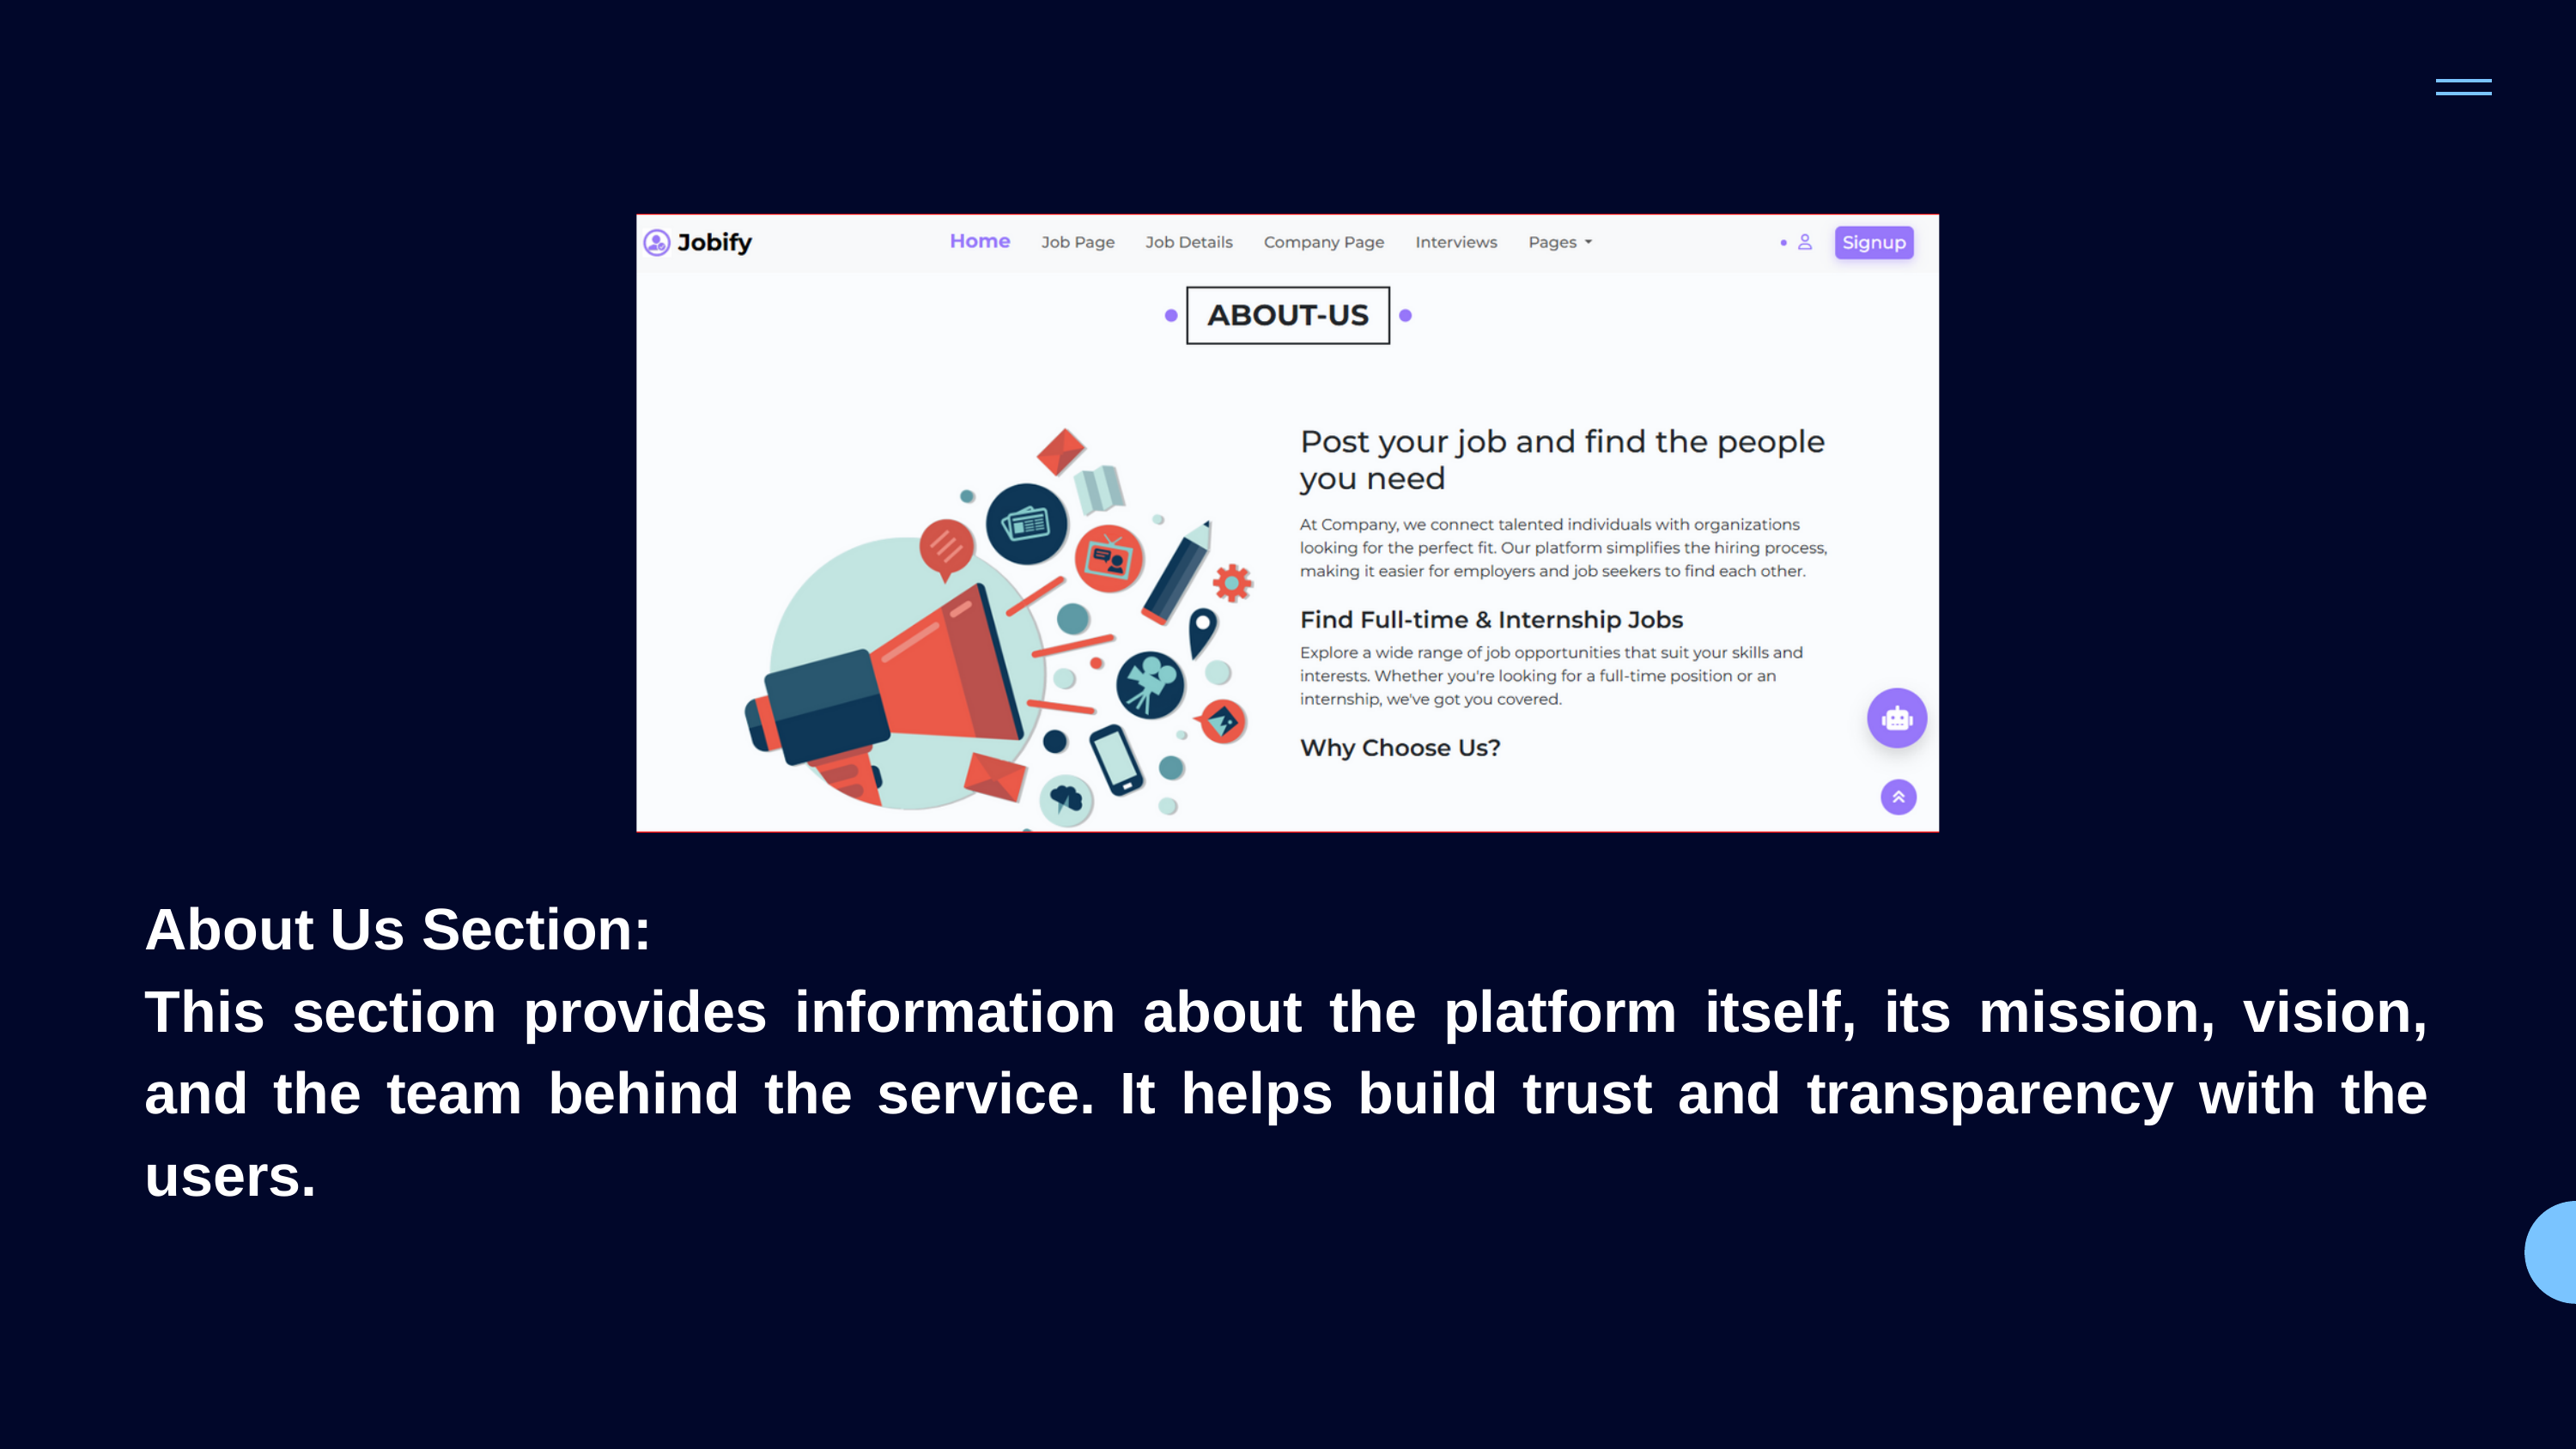

About Us Section:
This section provides information about the platform itself, its mission, vision, and the team behind the service. It helps build trust and transparency with the users.